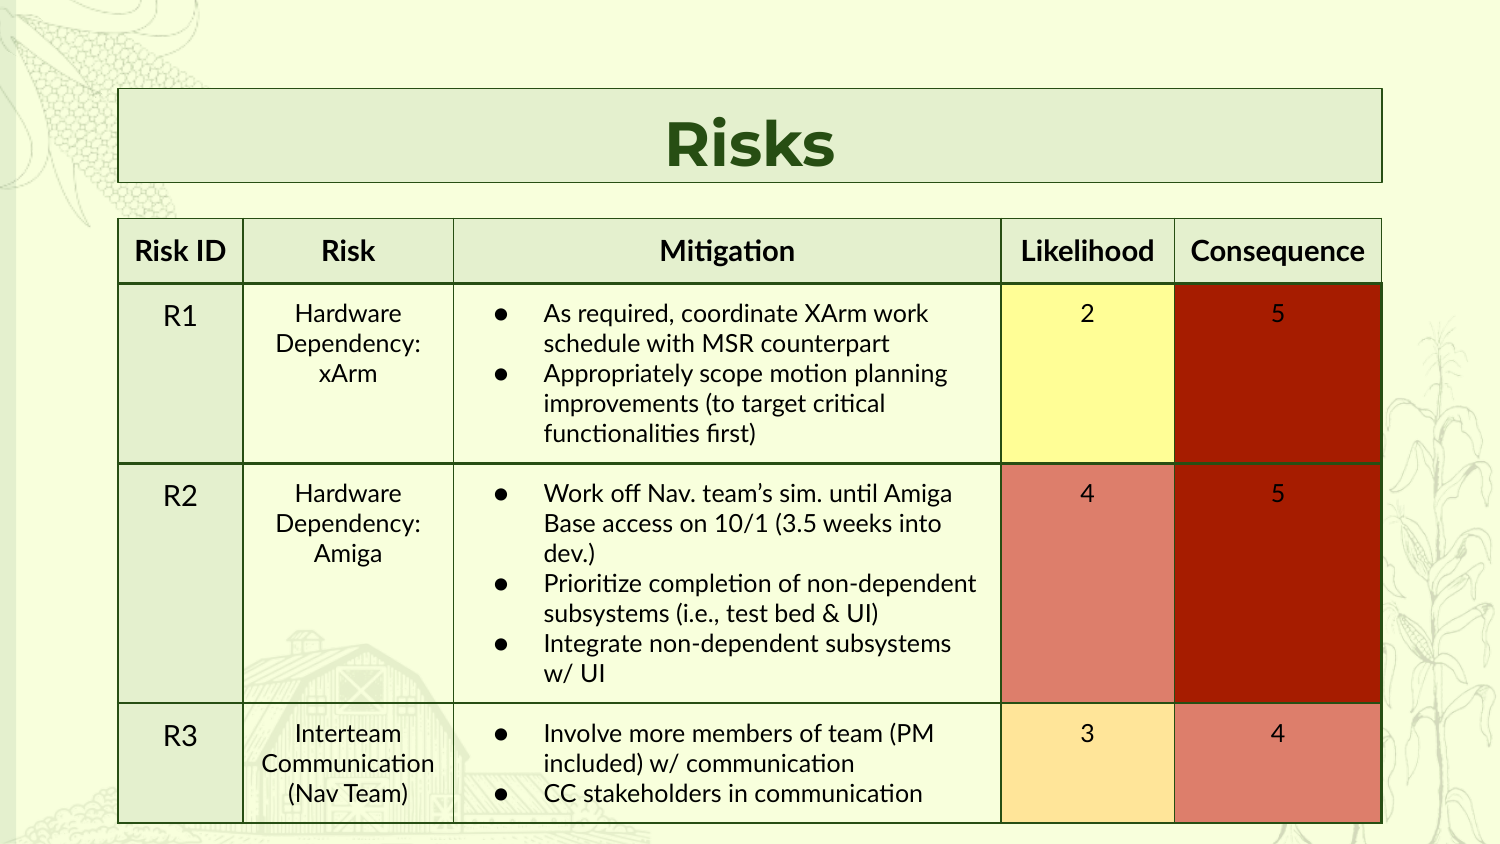

# Risks
| Risk ID | Risk | Mitigation | Likelihood | Consequence |
| --- | --- | --- | --- | --- |
| R1 | Hardware Dependency: xArm | As required, coordinate XArm work schedule with MSR counterpart Appropriately scope motion planning improvements (to target critical functionalities first) | 2 | 5 |
| R2 | Hardware Dependency: Amiga | Work off Nav. team’s sim. until Amiga Base access on 10/1 (3.5 weeks into dev.) Prioritize completion of non-dependent subsystems (i.e., test bed & UI) Integrate non-dependent subsystems w/ UI | 4 | 5 |
| R3 | Interteam Communication (Nav Team) | Involve more members of team (PM included) w/ communication CC stakeholders in communication | 3 | 4 |